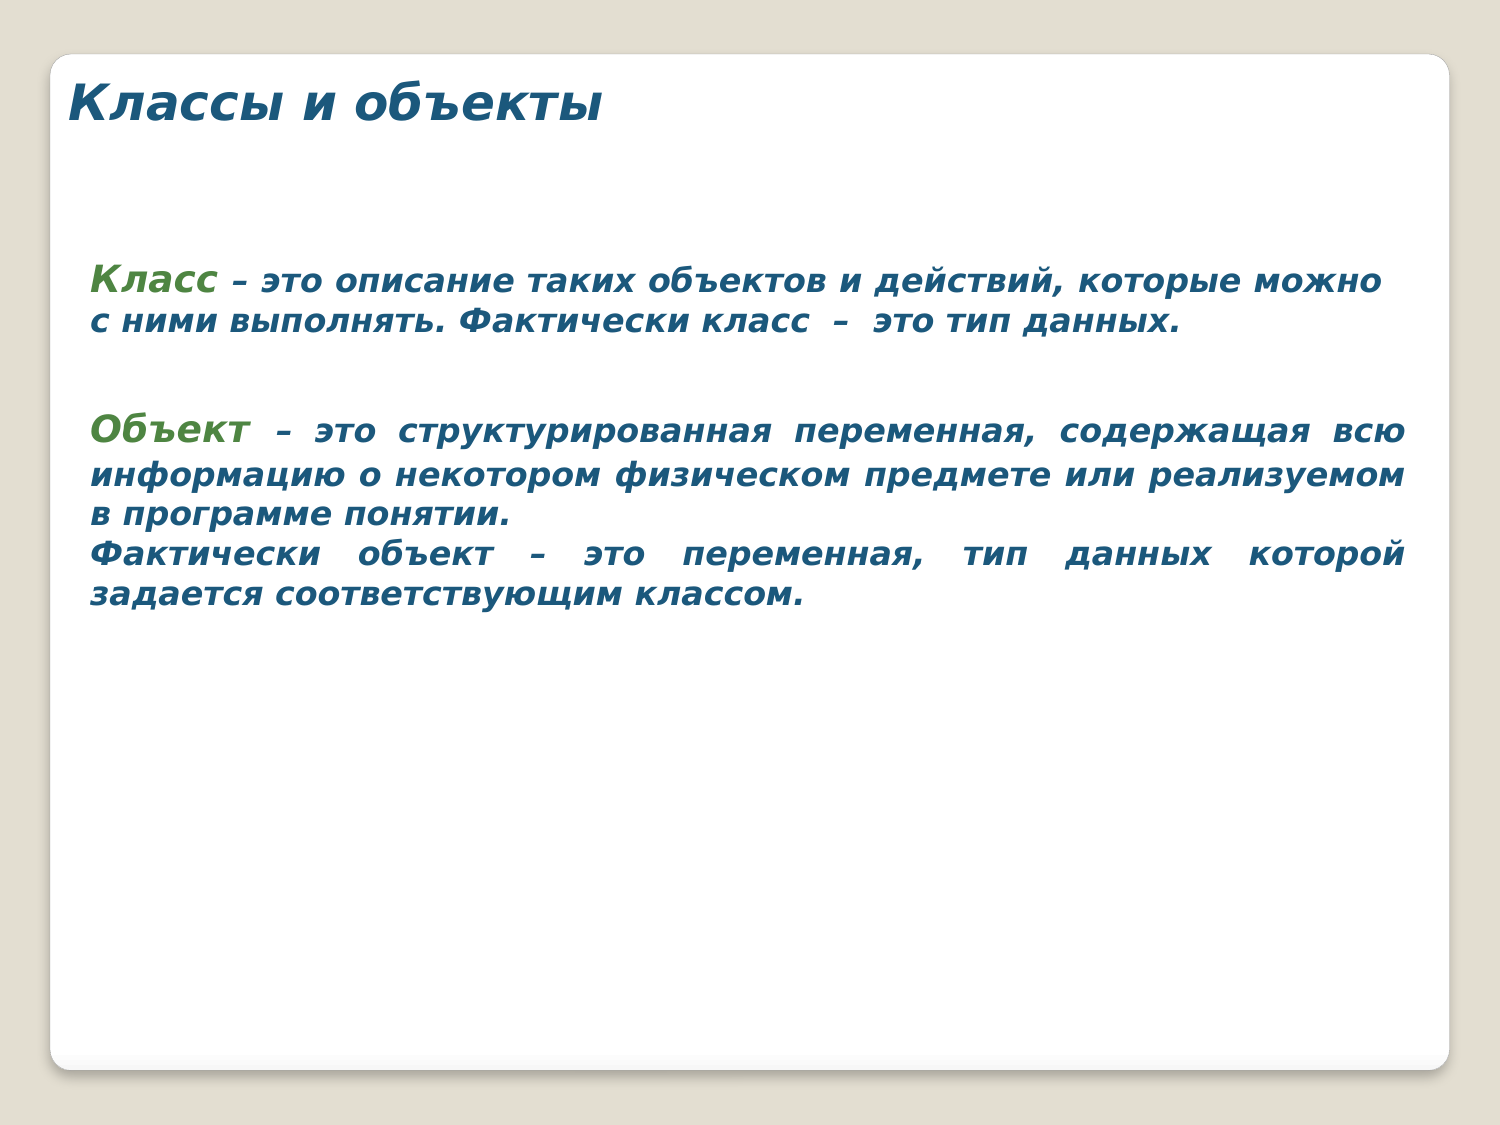

Классы и объекты
Класс – это описание таких объектов и действий, которые можно с ними выполнять. Фактически класс  –  это тип данных.
Объект – это структурированная переменная, содержащая всю информацию о некотором физическом предмете или реализуемом в программе понятии.
Фактически объект – это переменная, тип данных которой задается соответствующим классом.